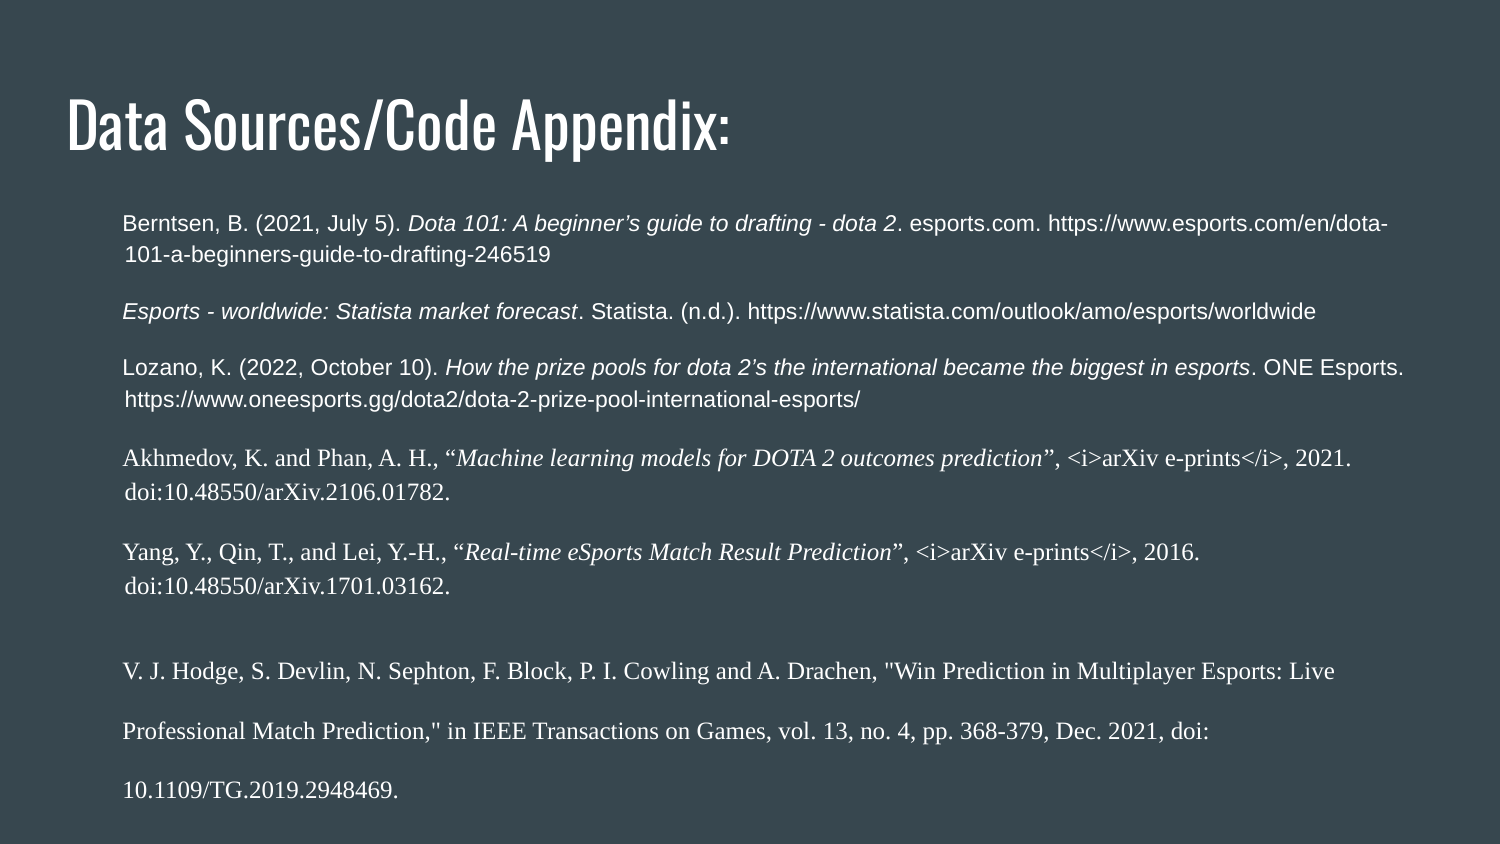

# Data Sources/Code Appendix:
Berntsen, B. (2021, July 5). Dota 101: A beginner’s guide to drafting - dota 2. esports.com. https://www.esports.com/en/dota-101-a-beginners-guide-to-drafting-246519
Esports - worldwide: Statista market forecast. Statista. (n.d.). https://www.statista.com/outlook/amo/esports/worldwide
Lozano, K. (2022, October 10). How the prize pools for dota 2’s the international became the biggest in esports. ONE Esports. https://www.oneesports.gg/dota2/dota-2-prize-pool-international-esports/
Akhmedov, K. and Phan, A. H., “Machine learning models for DOTA 2 outcomes prediction”, <i>arXiv e-prints</i>, 2021. doi:10.48550/arXiv.2106.01782.
Yang, Y., Qin, T., and Lei, Y.-H., “Real-time eSports Match Result Prediction”, <i>arXiv e-prints</i>, 2016. doi:10.48550/arXiv.1701.03162.
V. J. Hodge, S. Devlin, N. Sephton, F. Block, P. I. Cowling and A. Drachen, "Win Prediction in Multiplayer Esports: Live Professional Match Prediction," in IEEE Transactions on Games, vol. 13, no. 4, pp. 368-379, Dec. 2021, doi: 10.1109/TG.2019.2948469.